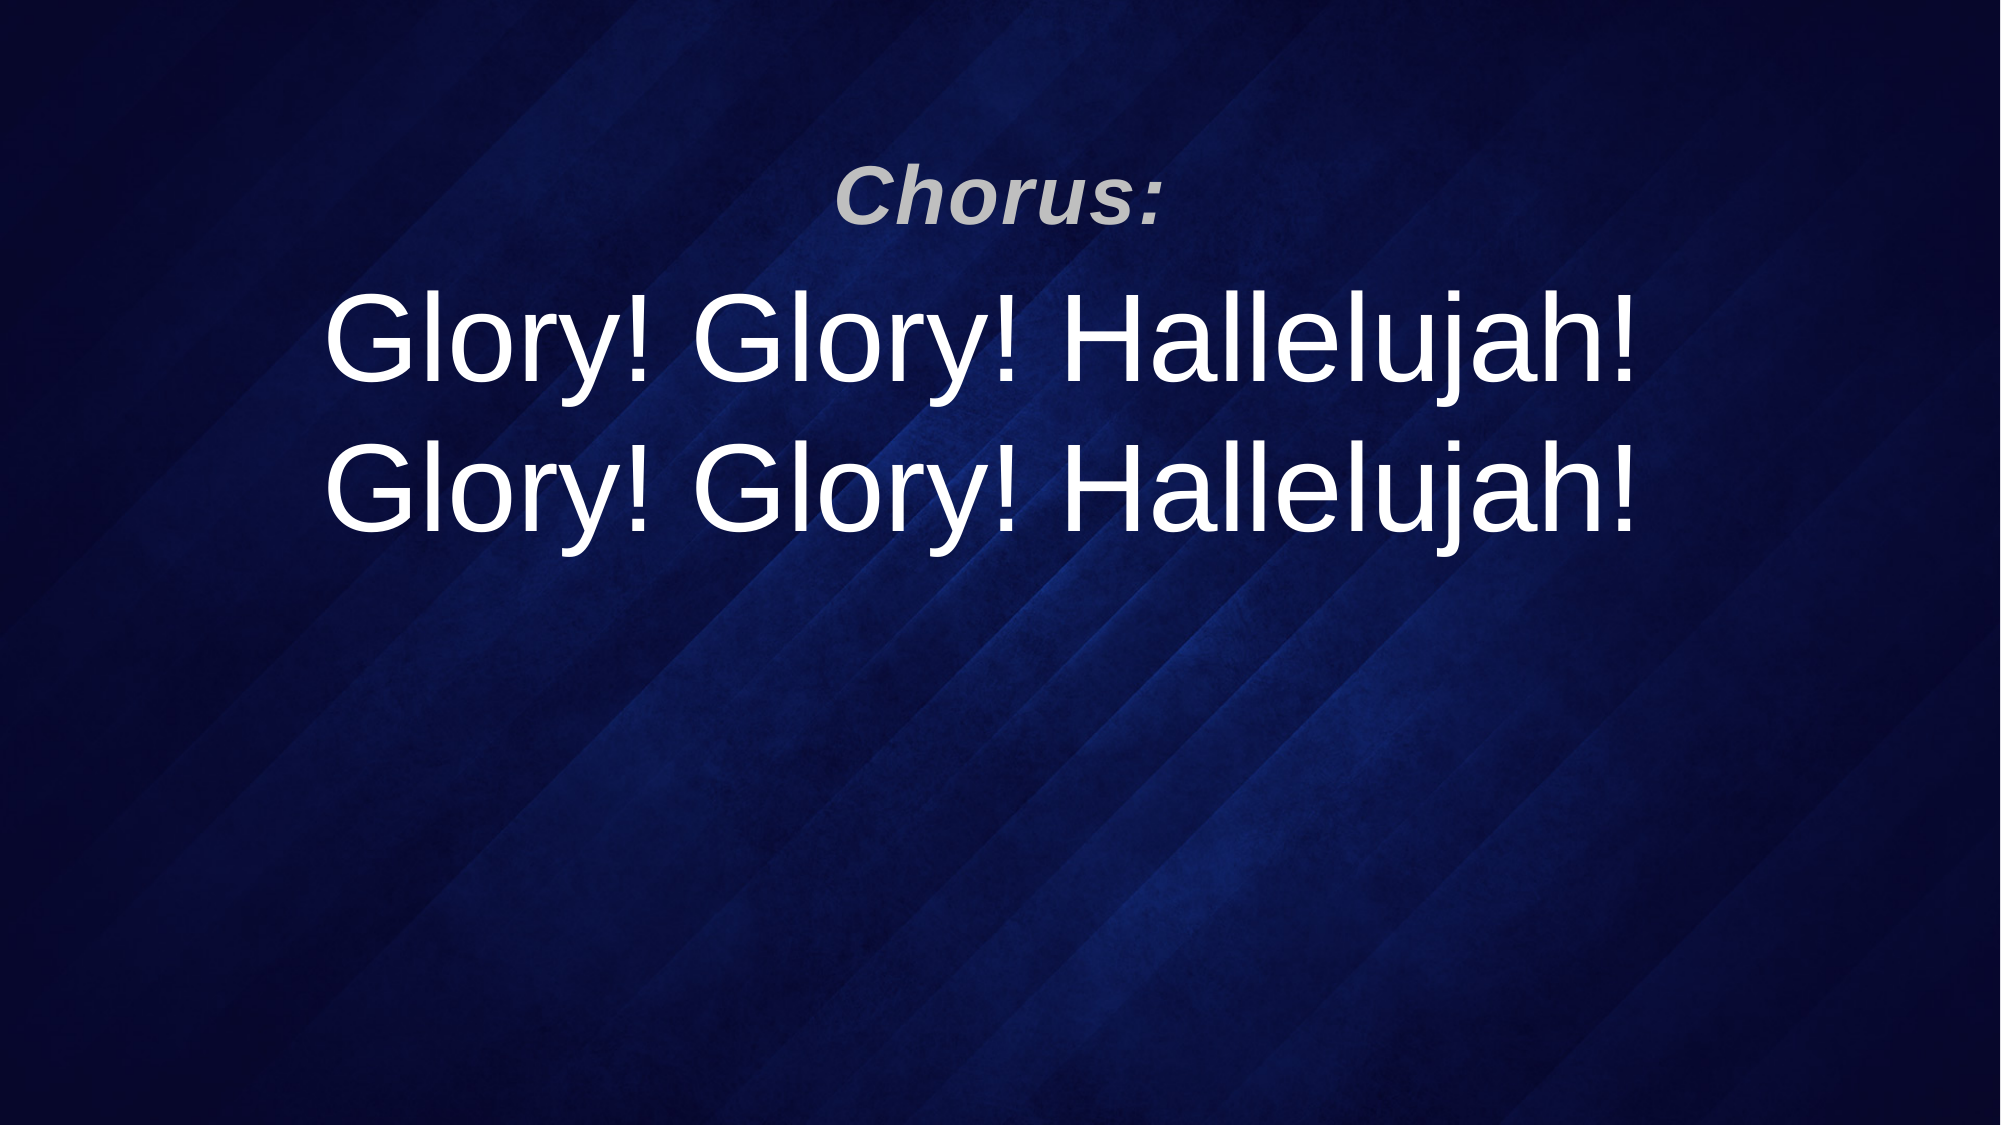

Chorus:
# Glory! Glory! Hallelujah! Glory! Glory! Hallelujah!